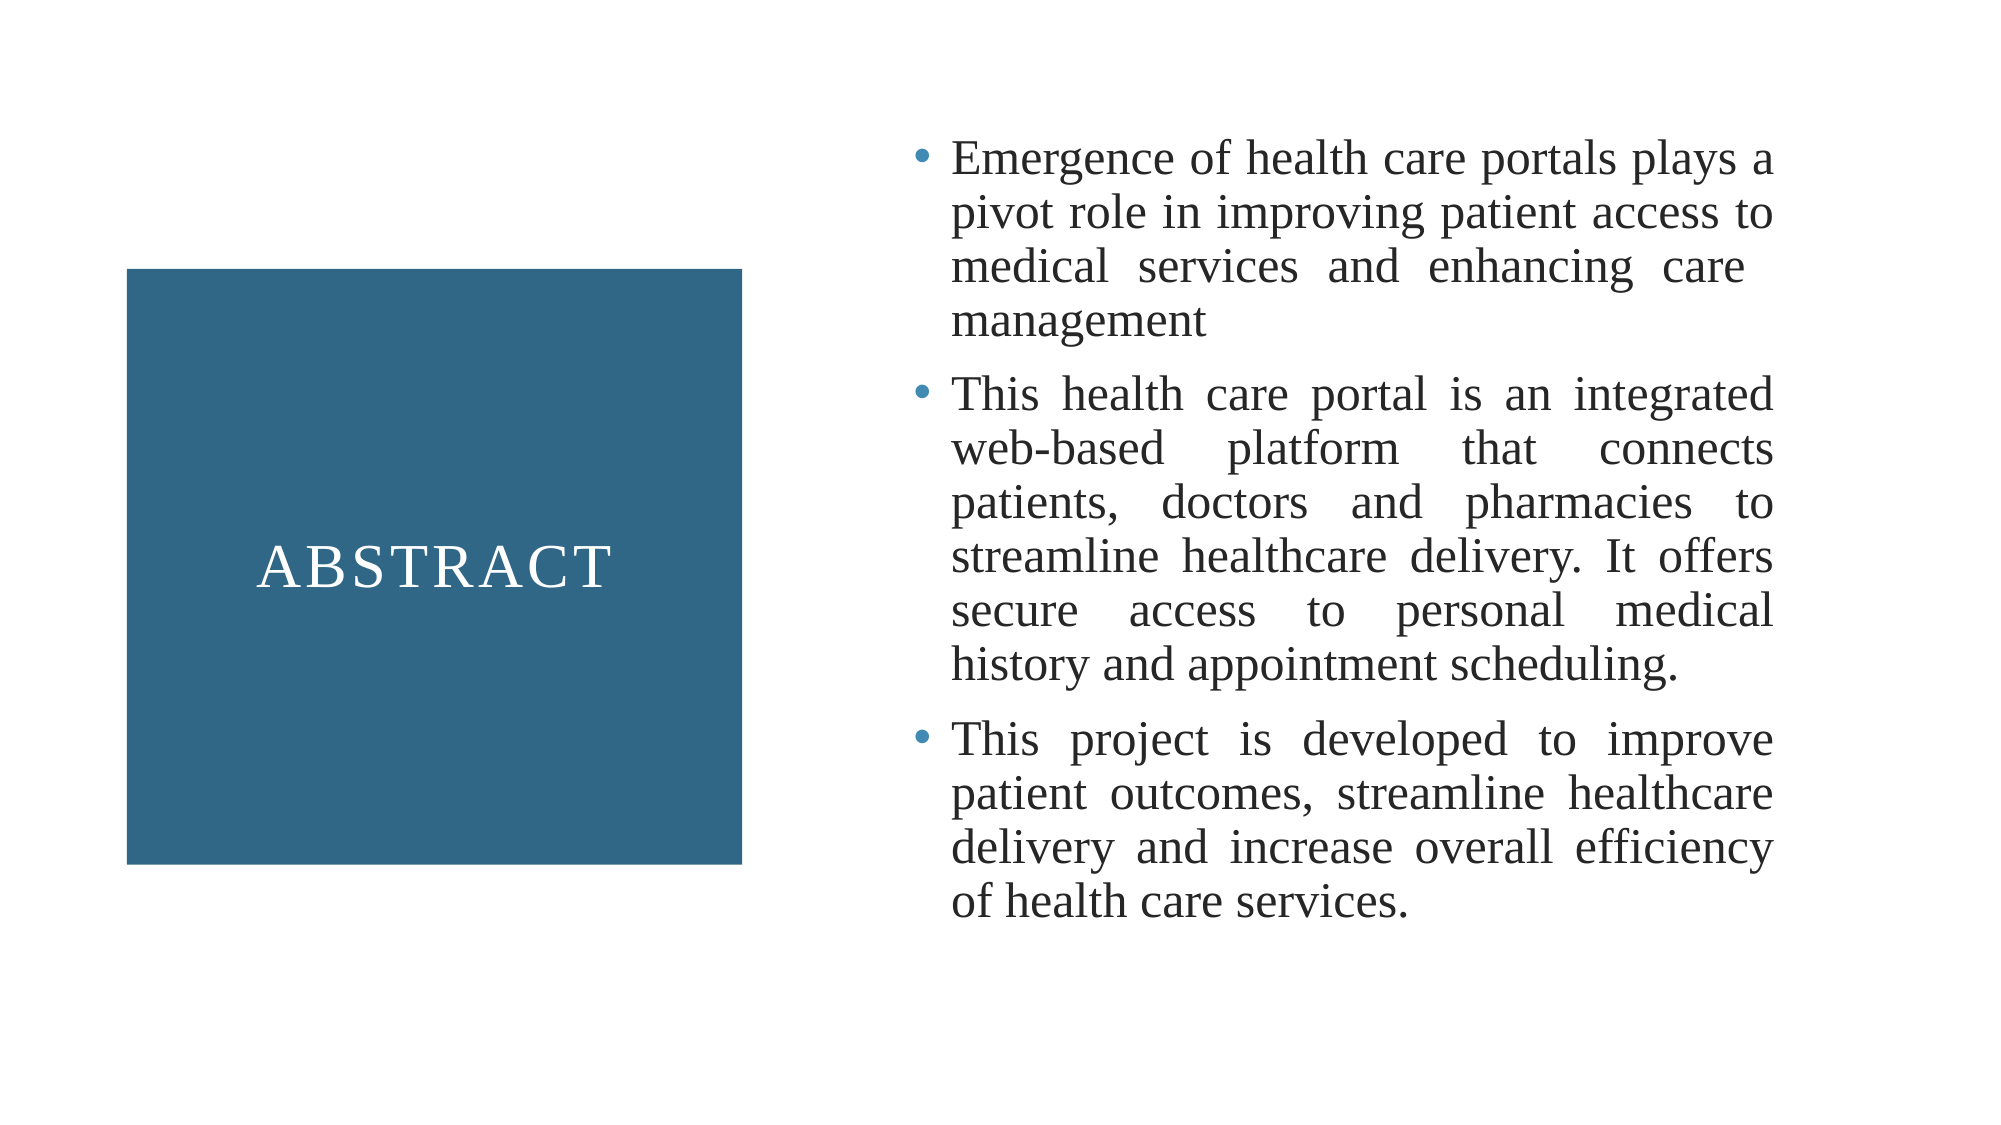

Emergence of health care portals plays a pivot role in improving patient access to medical services and enhancing care  management
This health care portal is an integrated web-based platform that connects patients, doctors and pharmacies to streamline healthcare delivery. It offers secure access to personal medical history and appointment scheduling.
This project is developed to improve patient outcomes, streamline healthcare delivery and increase overall efficiency of health care services.

# abstract